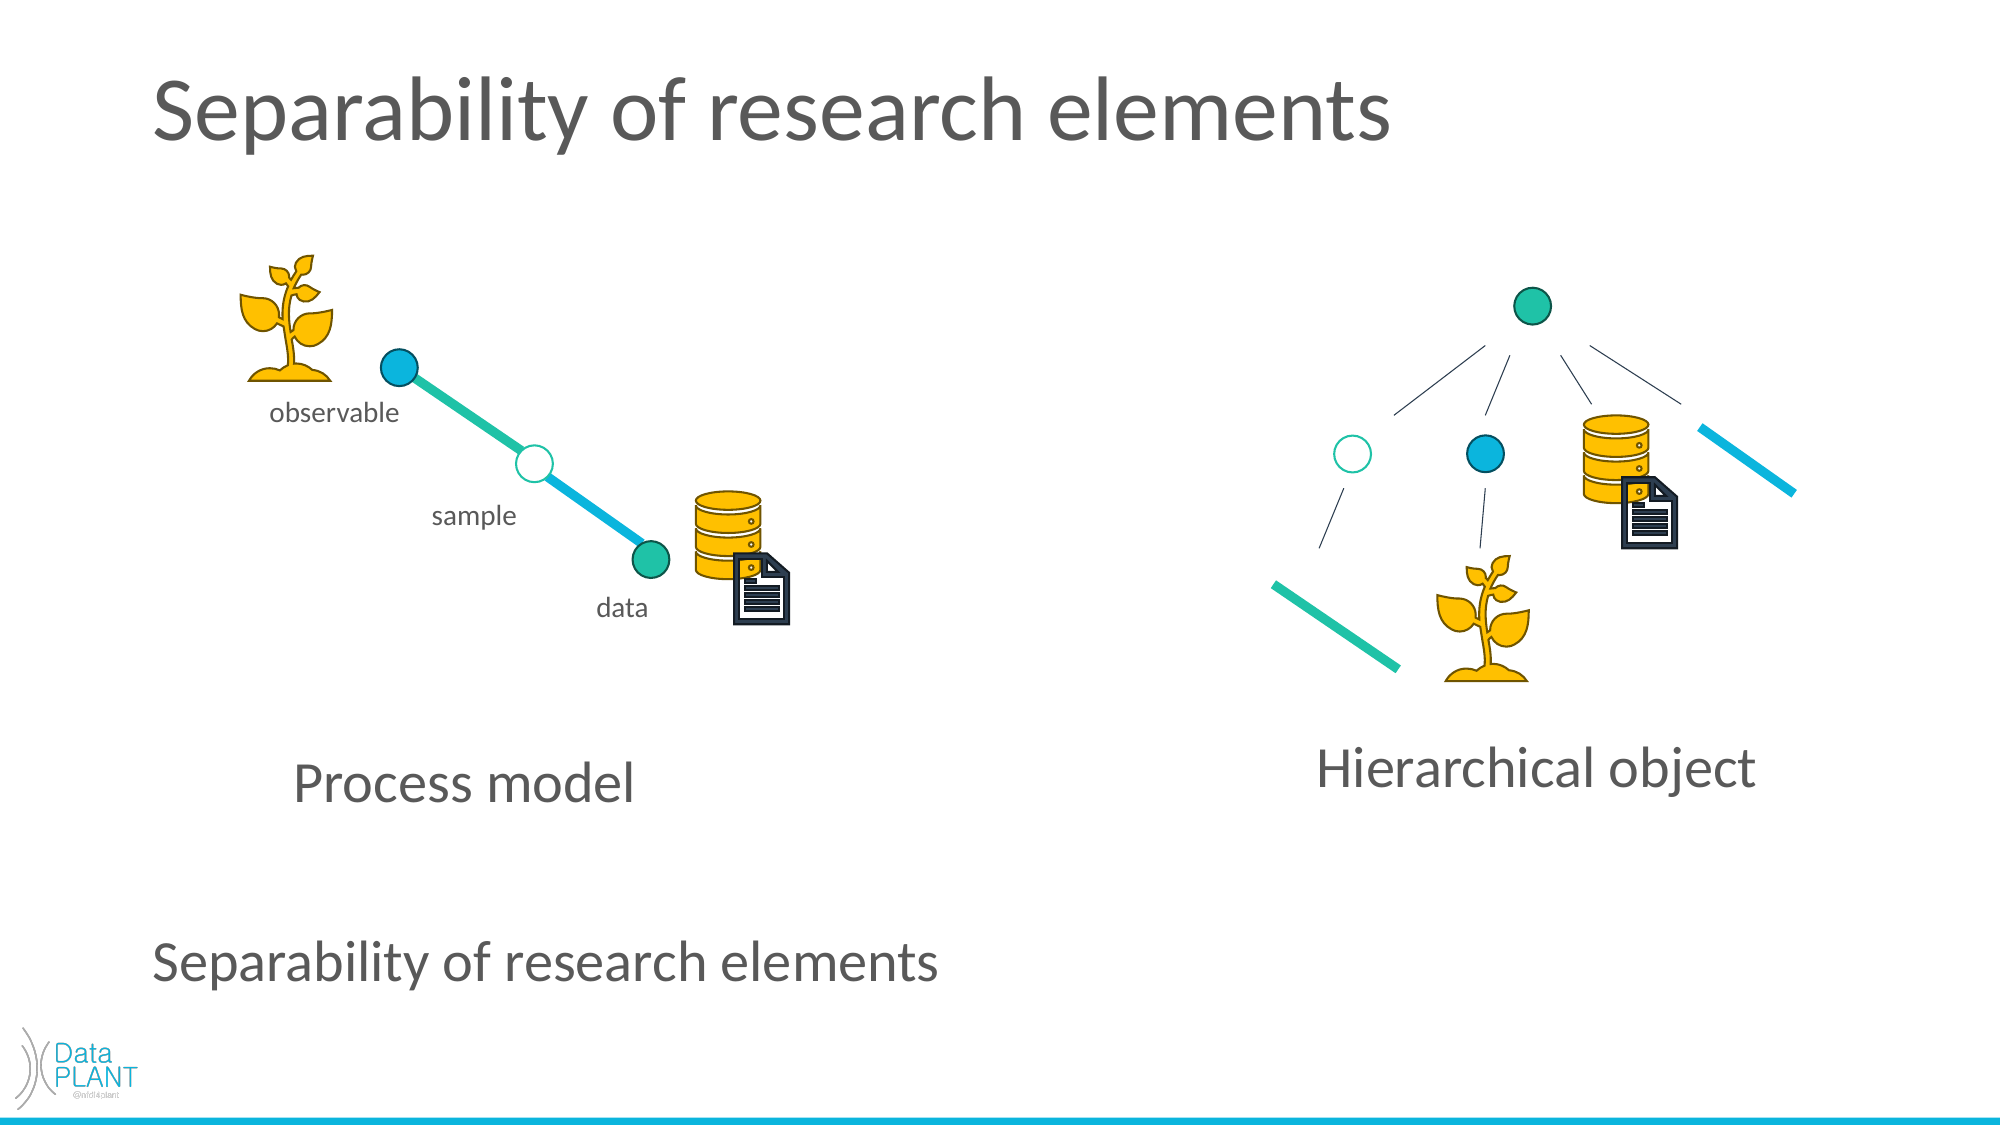

# Separability of research elements

observable

sample

data
Hierarchical object
Process model
Separability of research elements